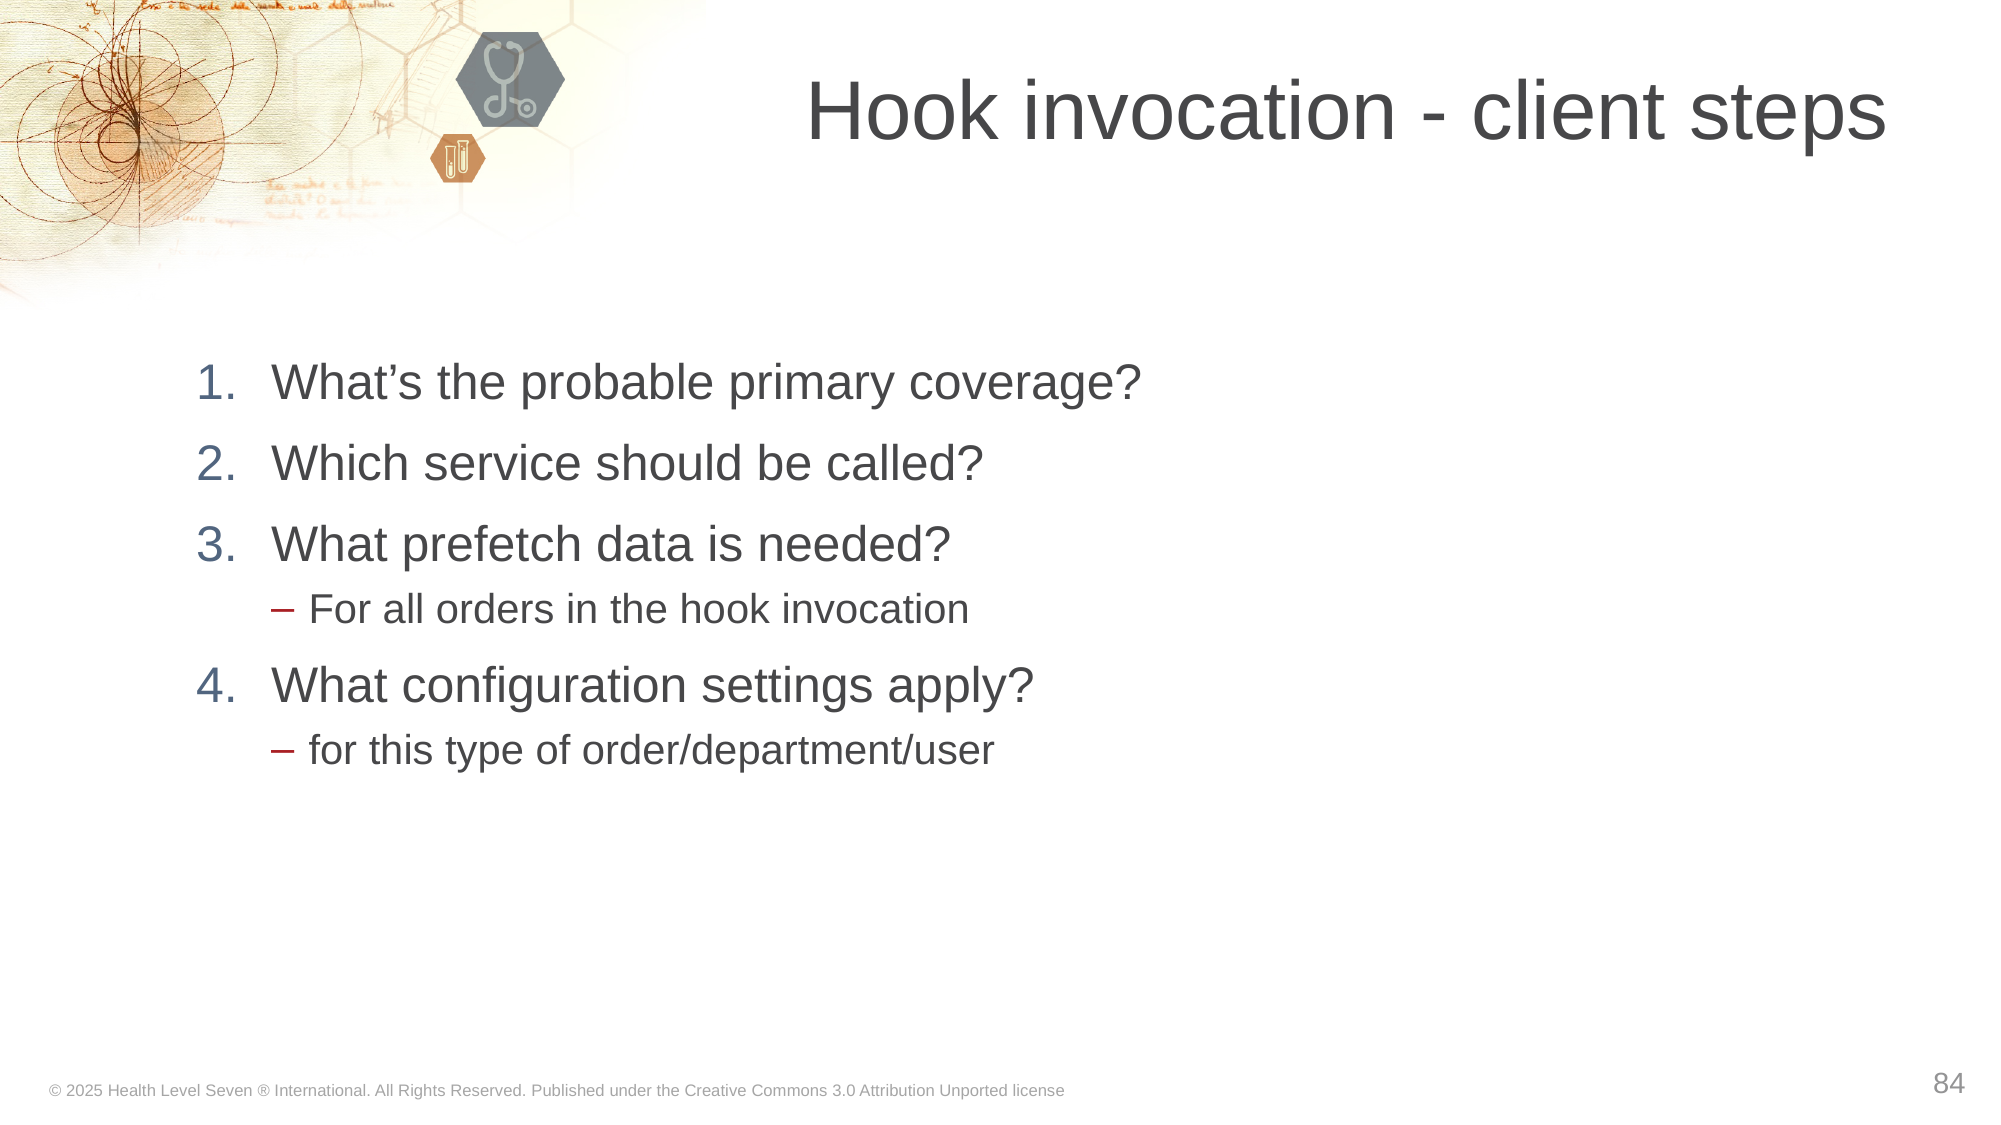

# Hook invocation - client steps
What’s the probable primary coverage?
Which service should be called?
What prefetch data is needed?
For all orders in the hook invocation
What configuration settings apply?
for this type of order/department/user
84